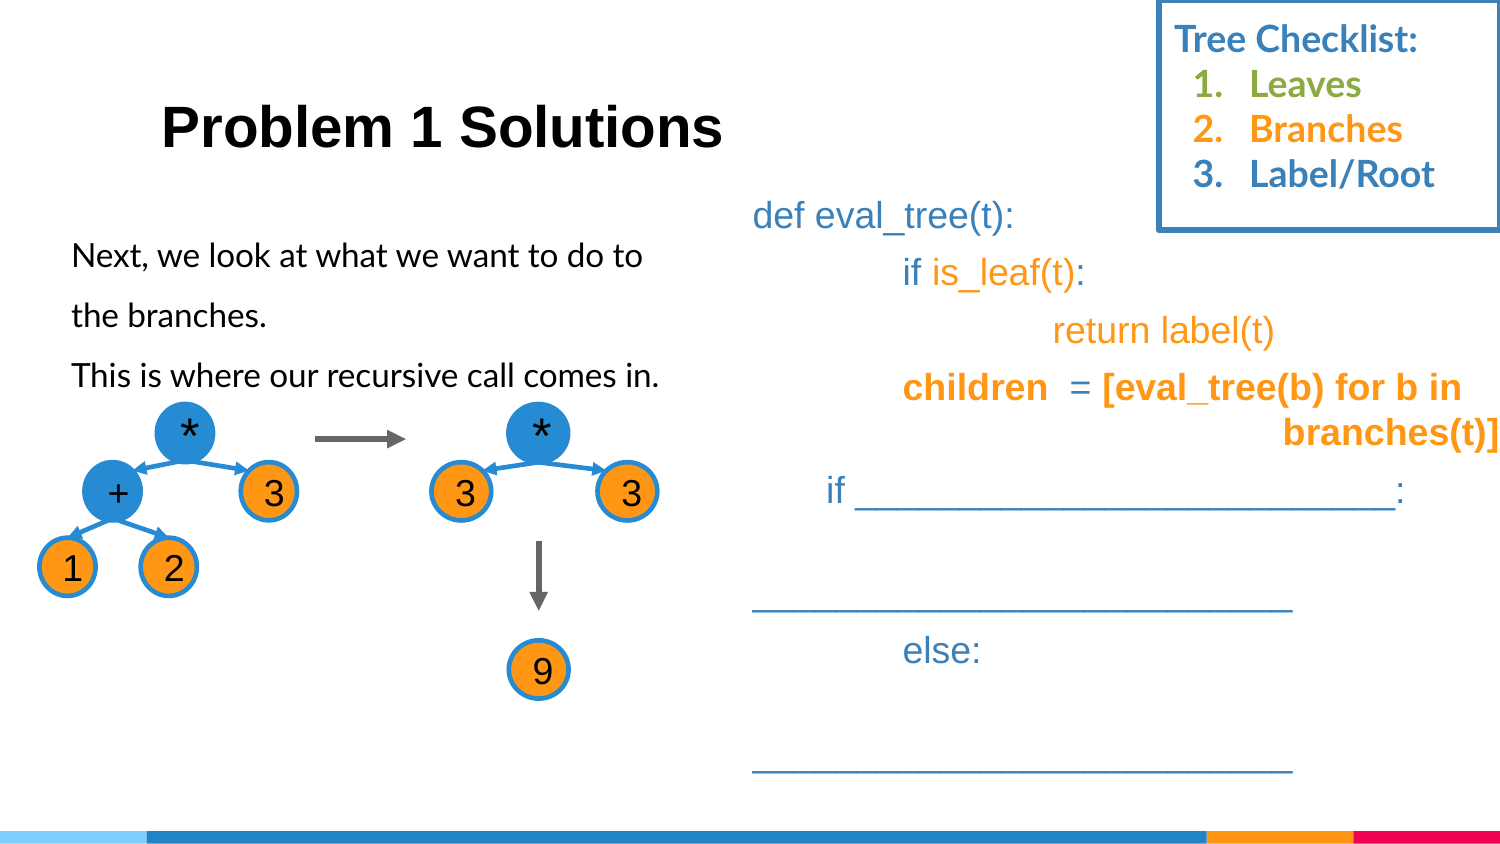

Tree Checklist:
Leaves
Branches
Label/Root
# Problem 1 Solutions
def eval_tree(t):
	if is_leaf(t):
		return label(t)
	children  = [eval_tree(b) for b in                     	                      branches(t)]
       if __________________________:
		__________________________
	else:
		__________________________
Next, we look at what we want to do to the branches.
This is where our recursive call comes in.
*
*
3
3
+
3
1
2
9